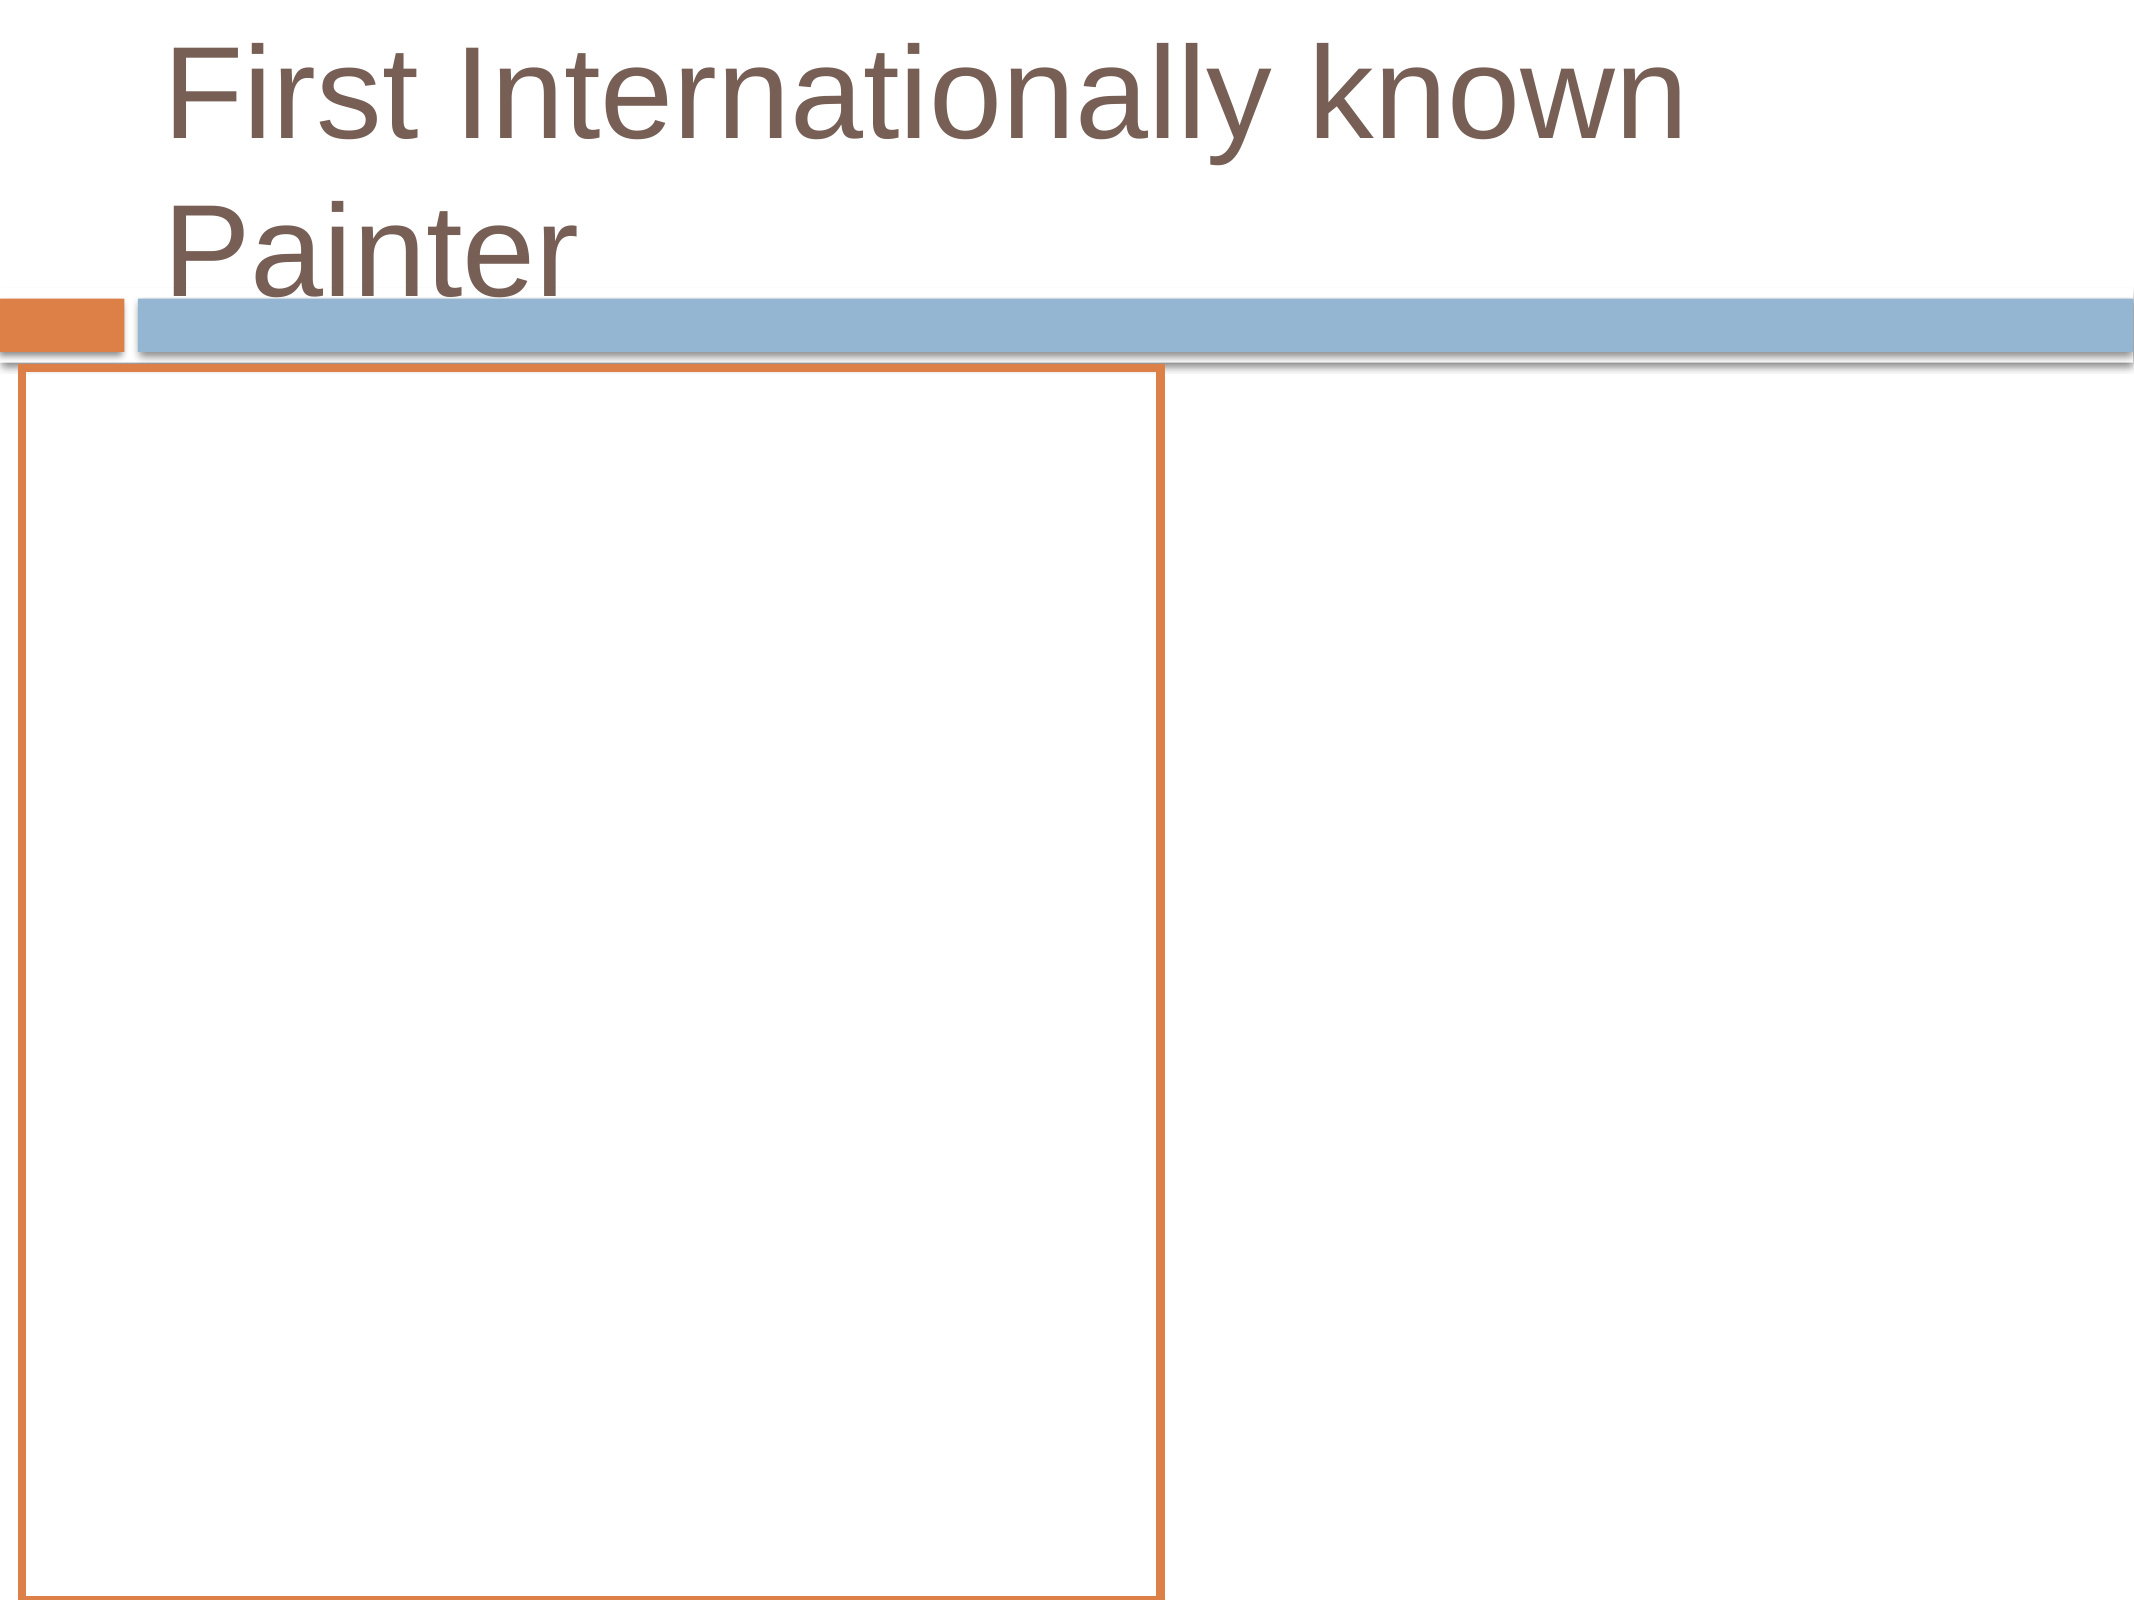

# First Internationally known Painter

Birth: October 23, 1857 (Ilocos  Norte)
Parents
Joaquin Luna de San Pedro y  Posadas
Laureana Novicio y Ancheta
Siblings
Numeriana
Manual Andres
Remedios
Jose
Joaquin Damaso
Antonio